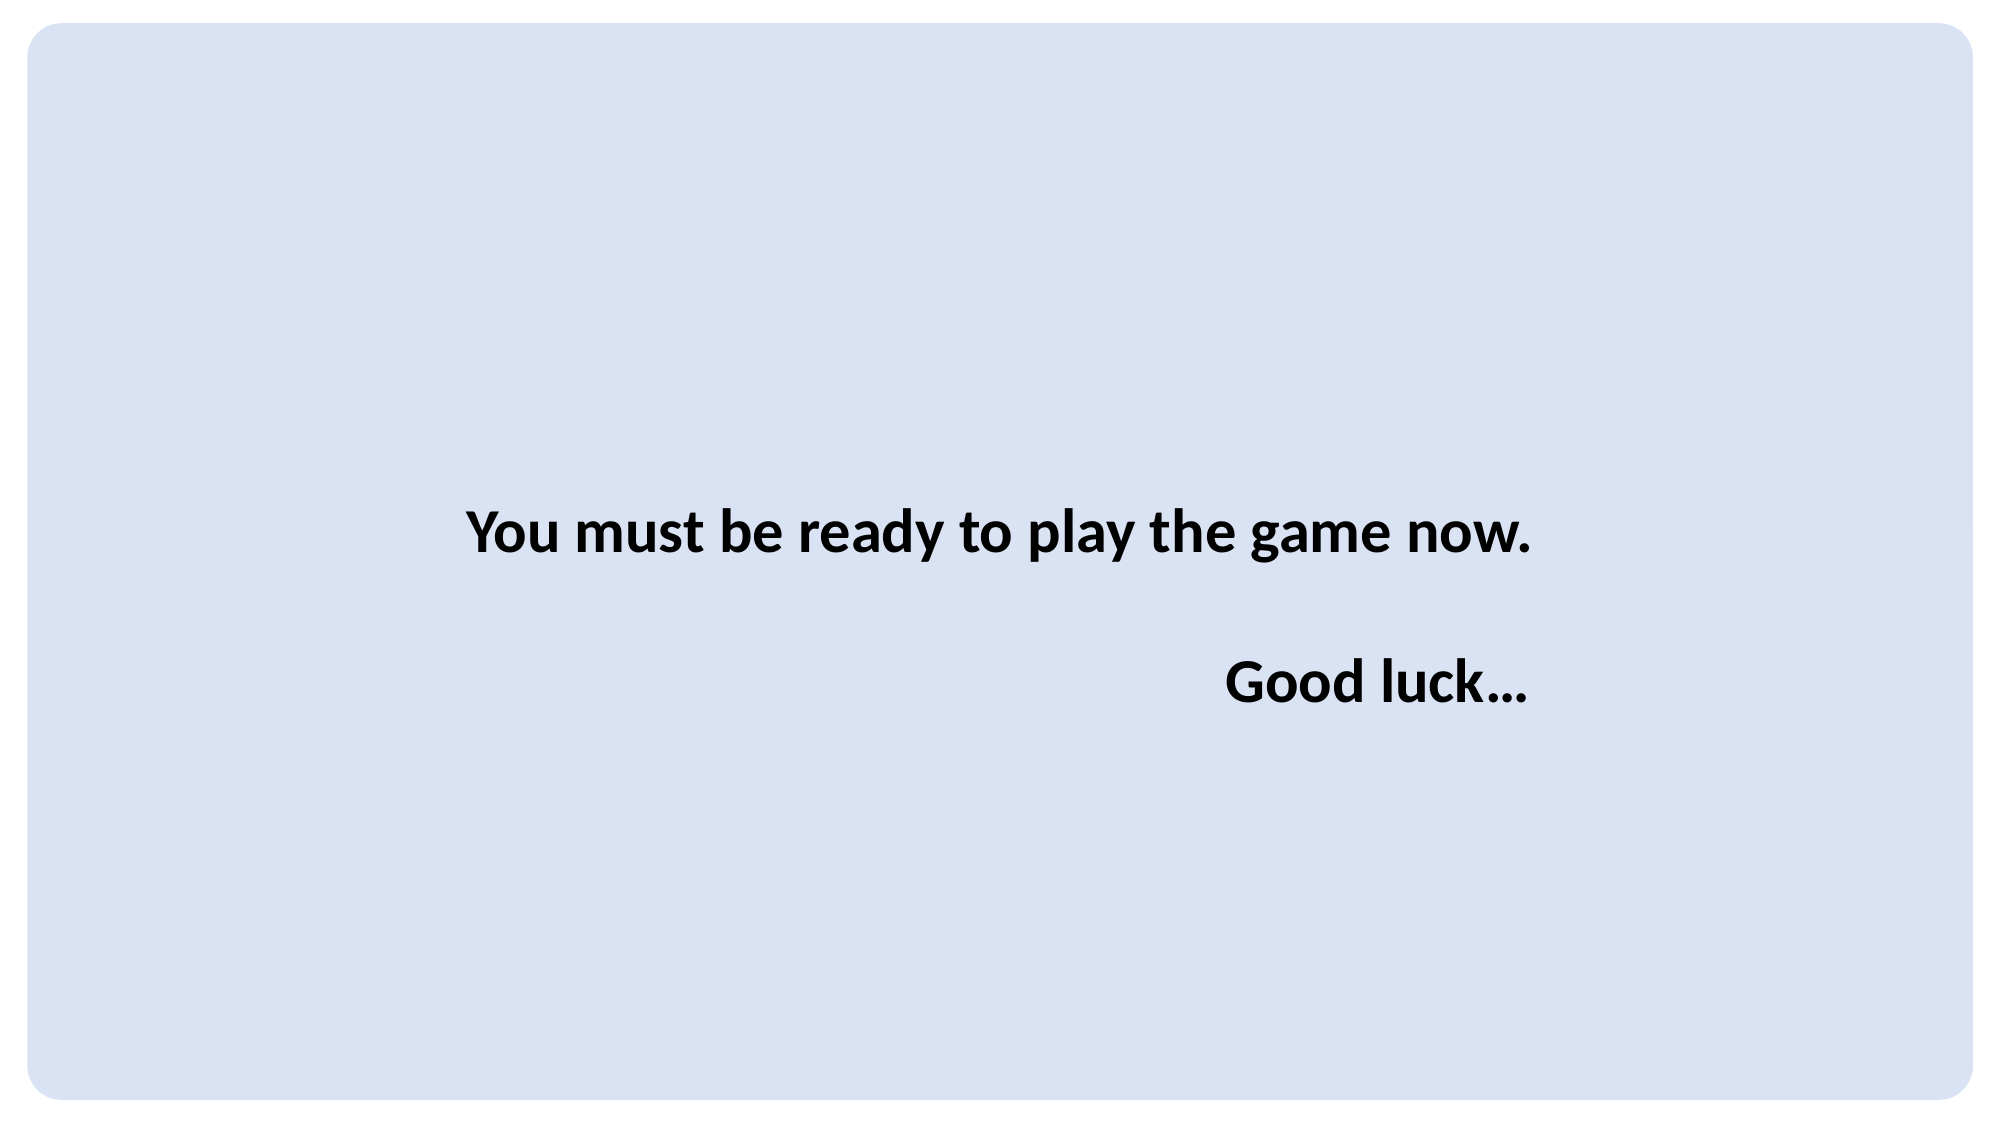

You must be ready to play the game now.

                                                     Good luck…